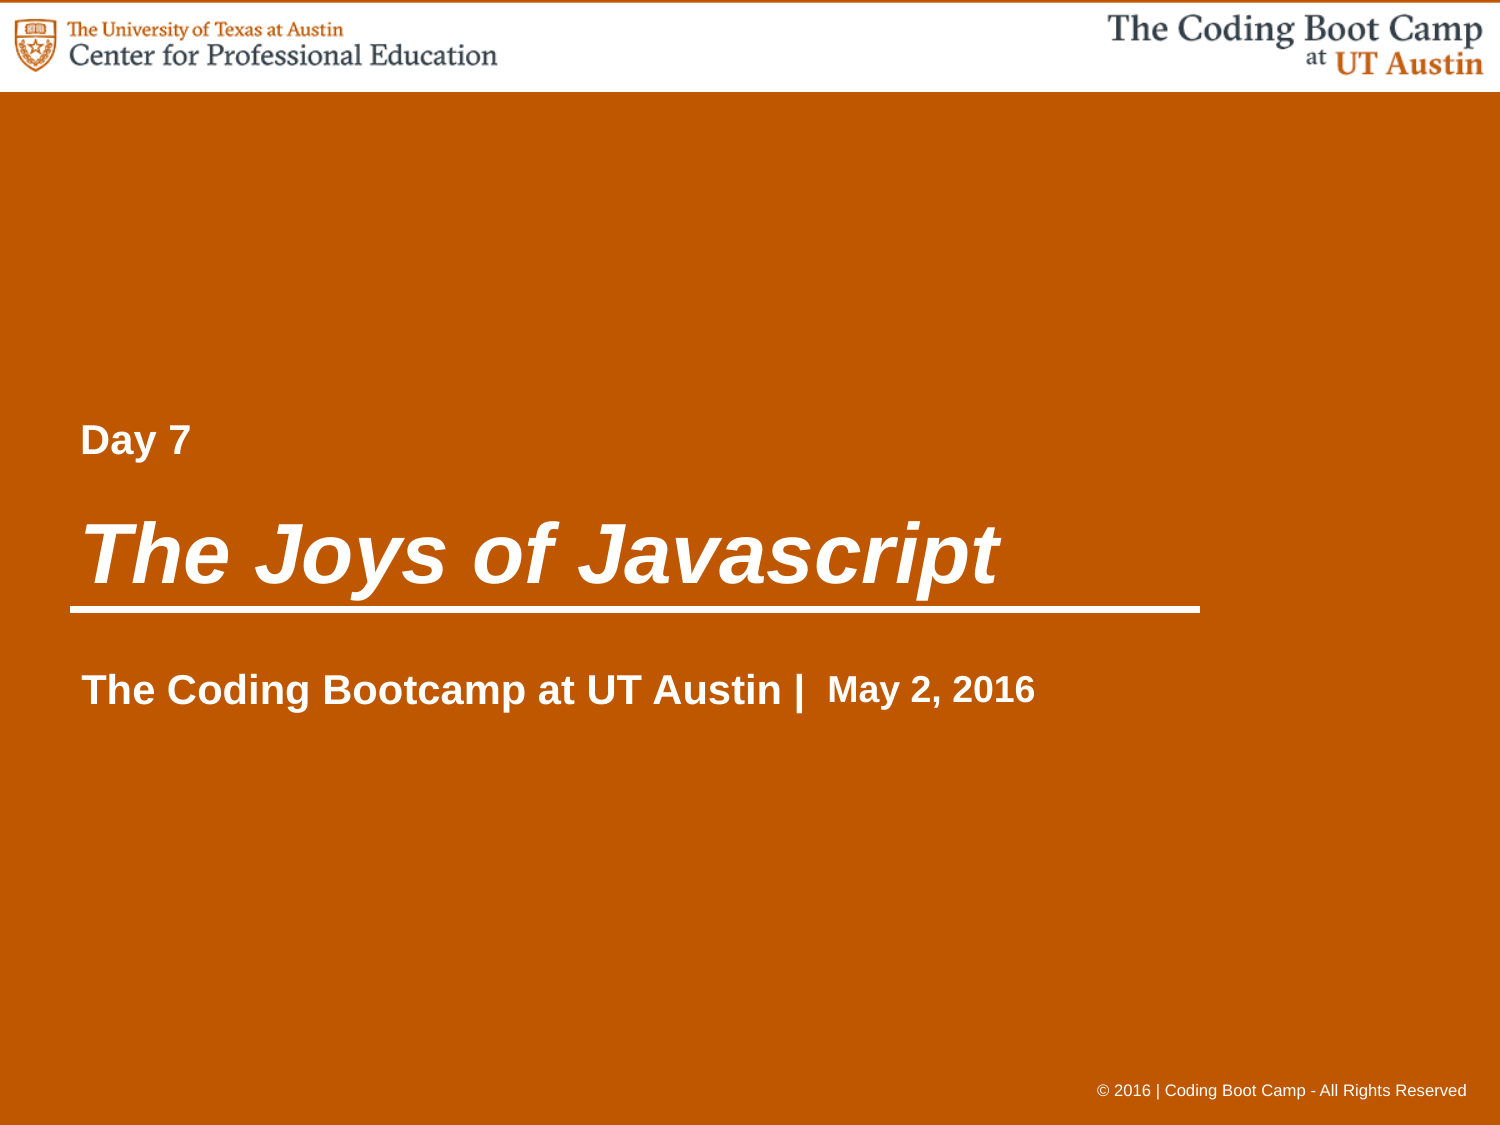

Day 7
# The Joys of Javascript
May 2, 2016